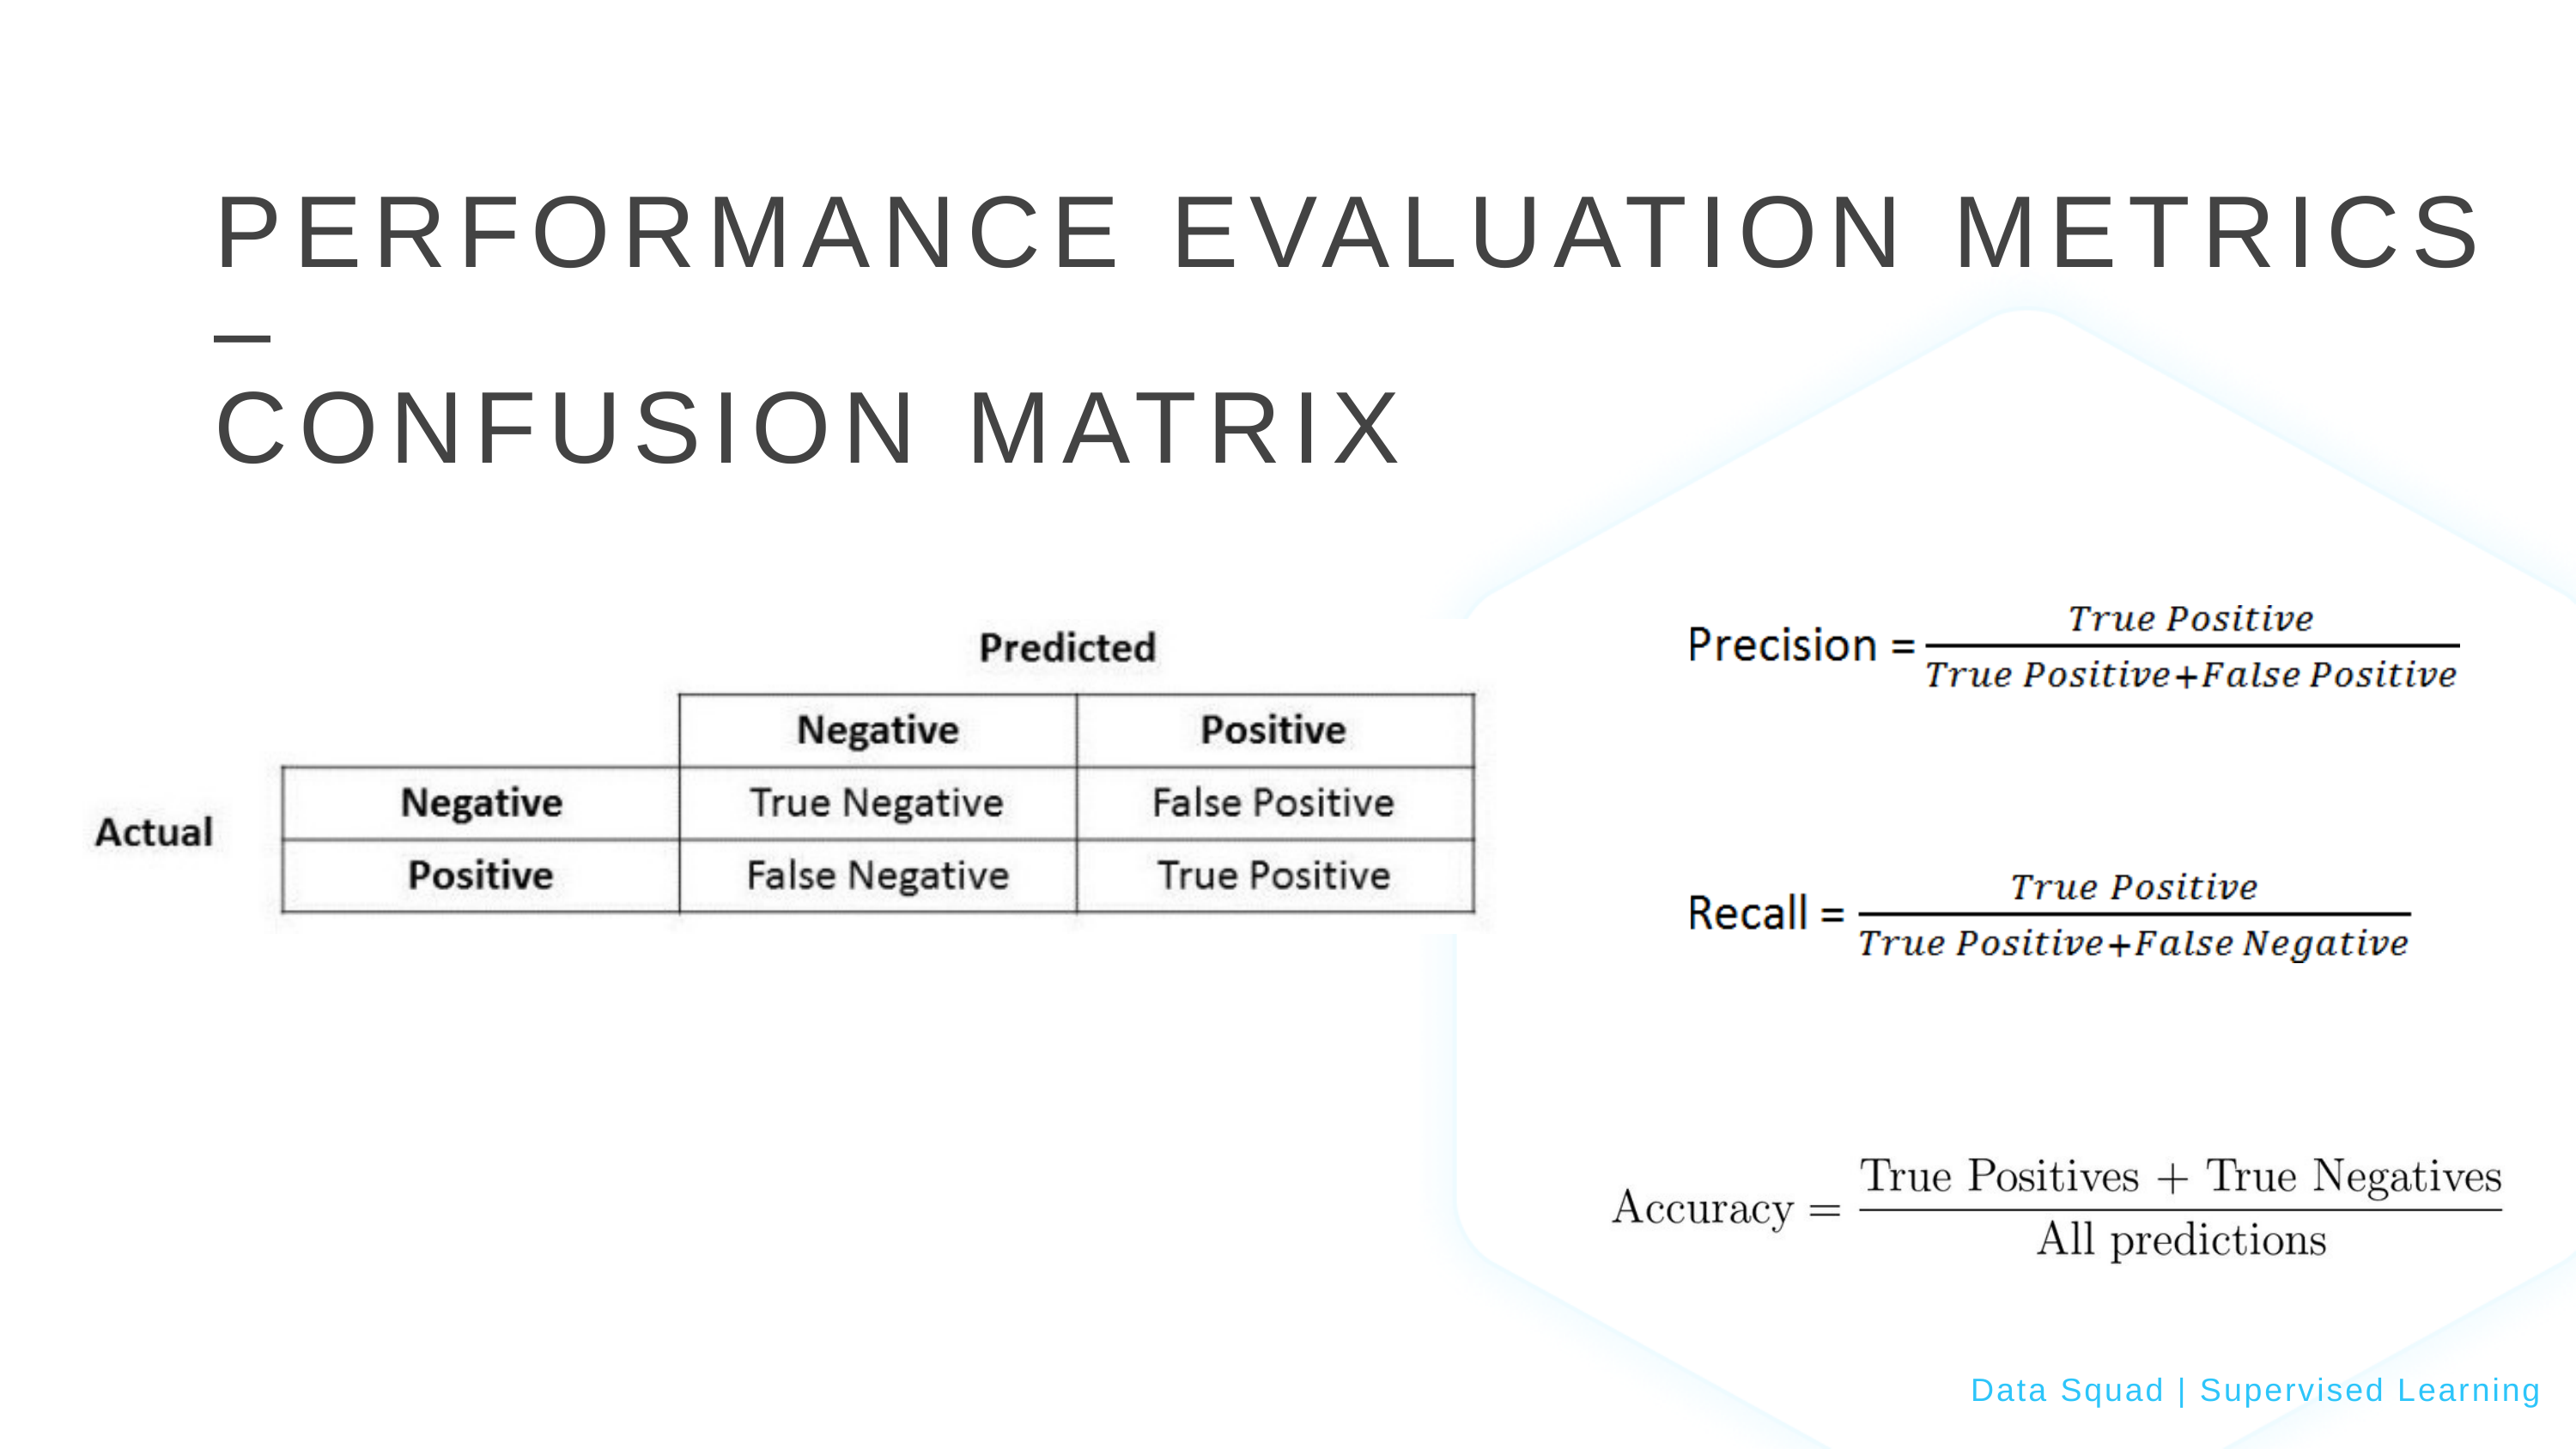

PERFORMANCE EVALUATION METRICS –
CONFUSION MATRIX

Data Squad | Supervised Learning